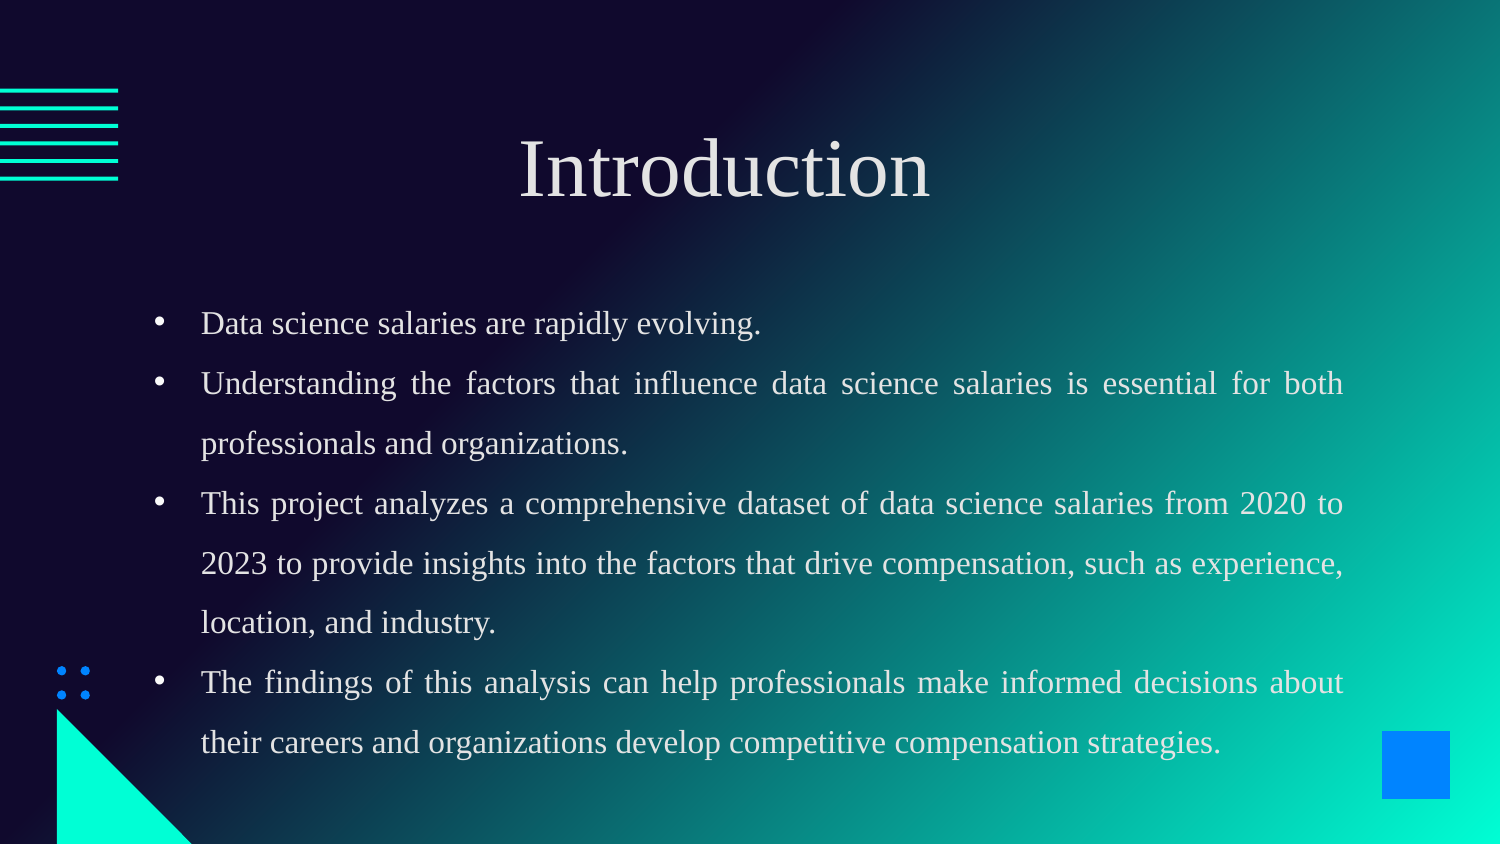

Introduction
Data science salaries are rapidly evolving.
Understanding the factors that influence data science salaries is essential for both professionals and organizations.
This project analyzes a comprehensive dataset of data science salaries from 2020 to 2023 to provide insights into the factors that drive compensation, such as experience, location, and industry.
The findings of this analysis can help professionals make informed decisions about their careers and organizations develop competitive compensation strategies.